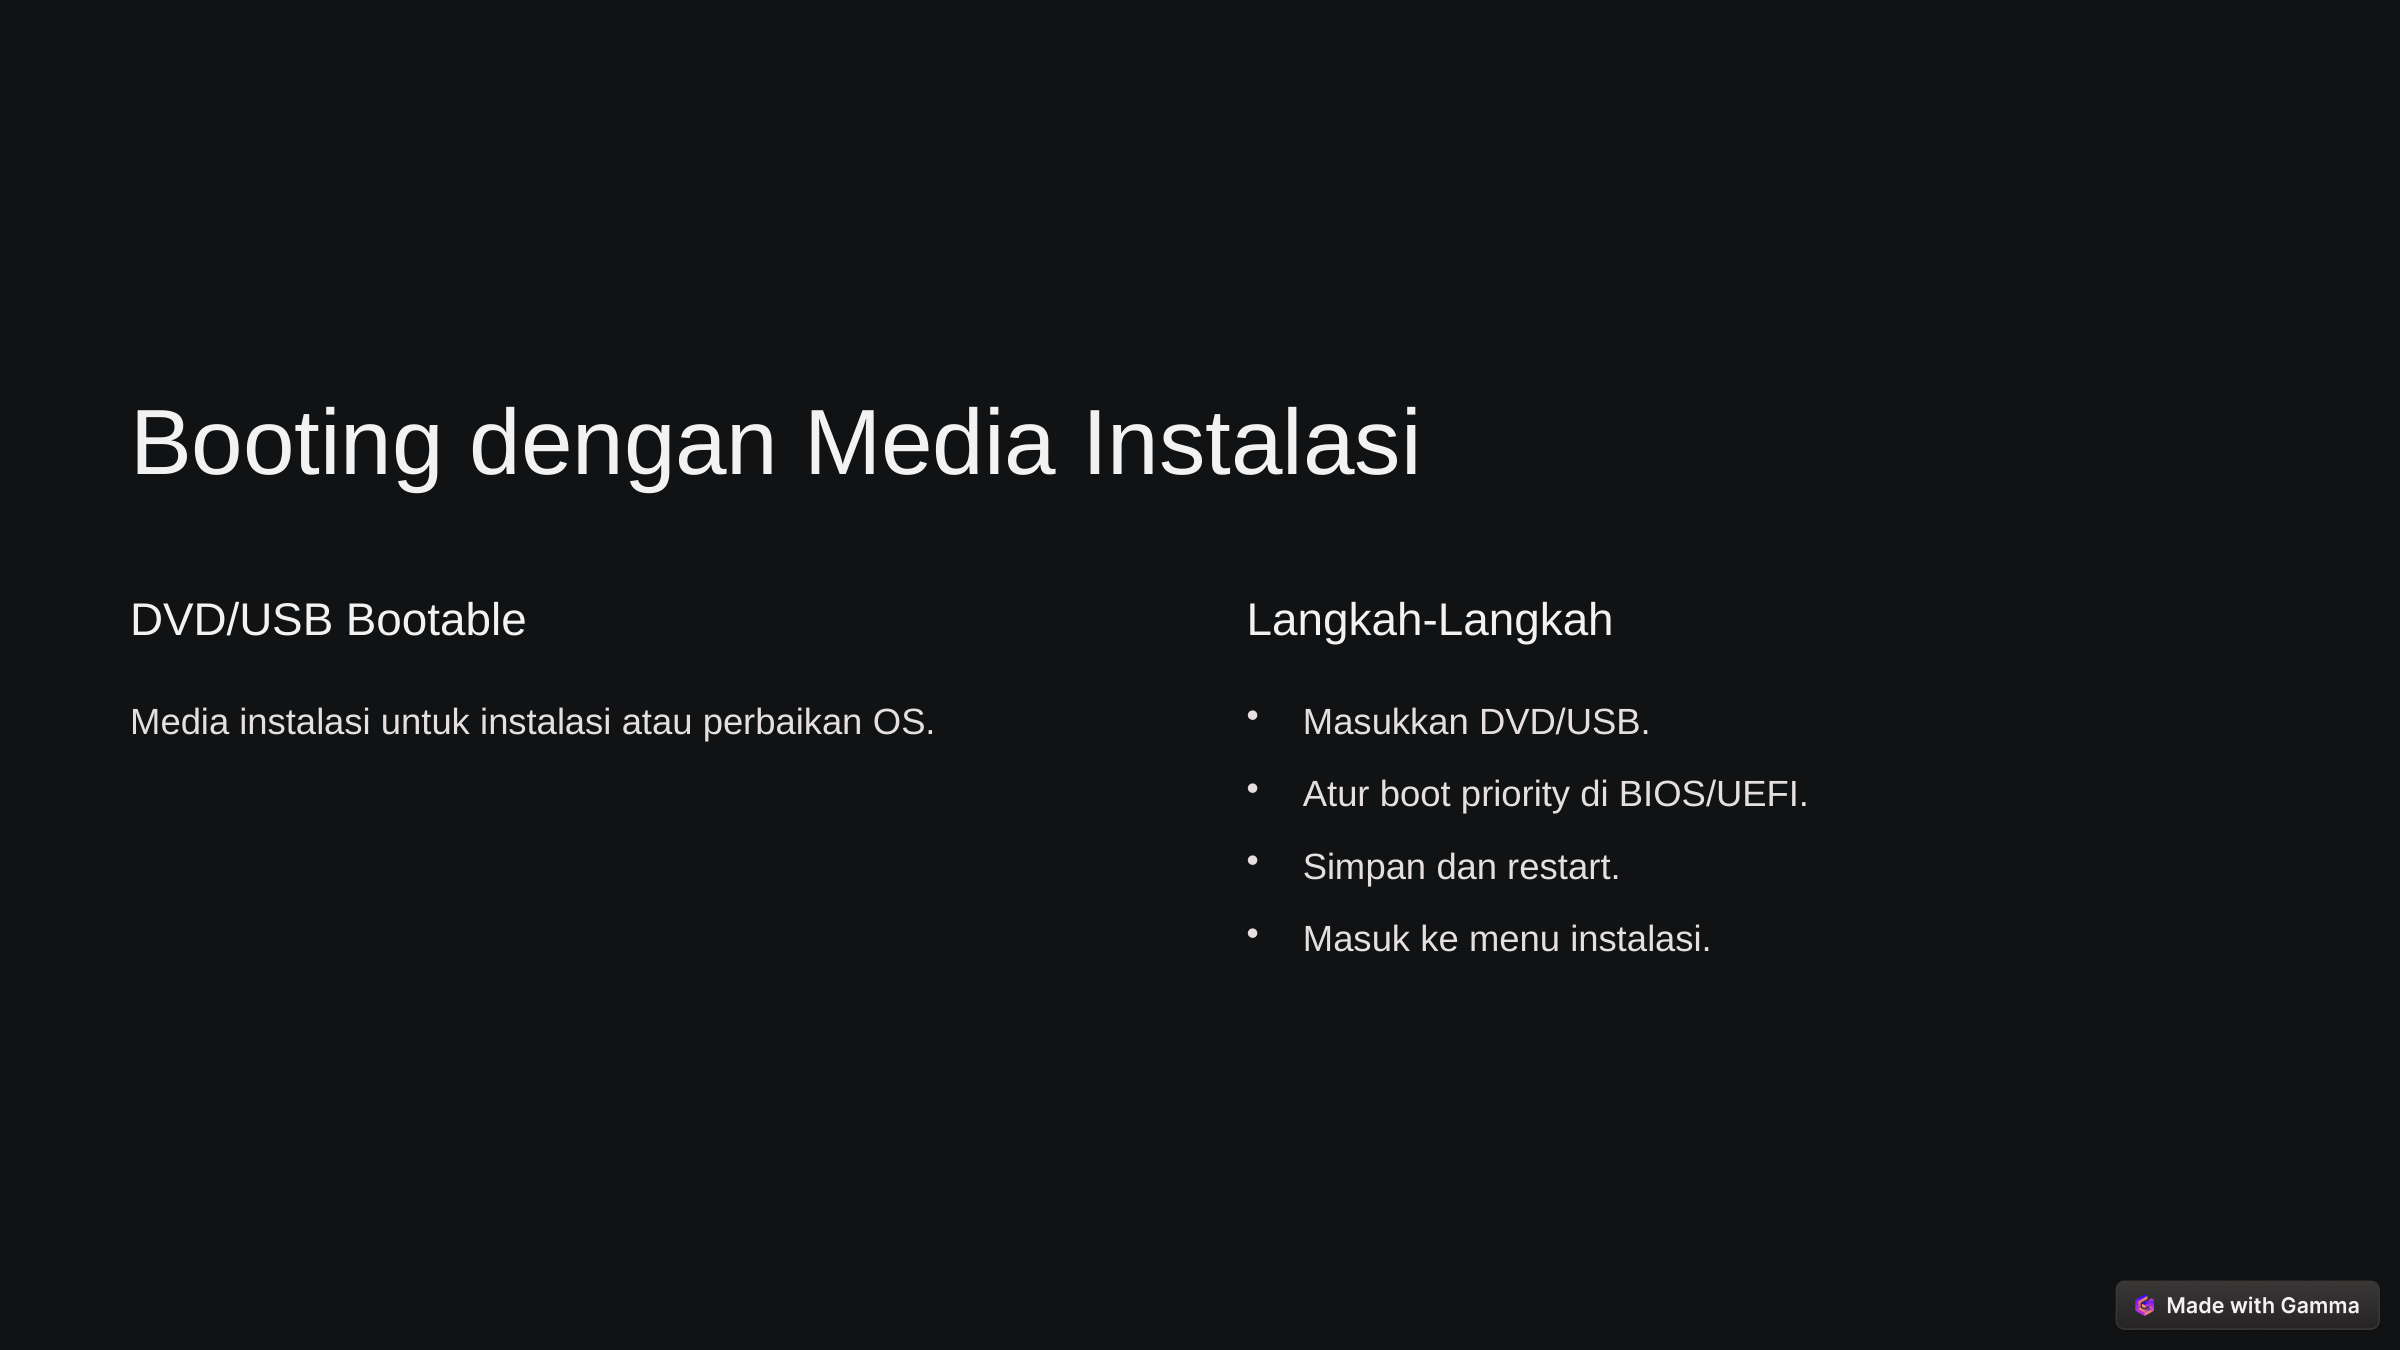

Booting dengan Media Instalasi
DVD/USB Bootable
Langkah-Langkah
Media instalasi untuk instalasi atau perbaikan OS.
Masukkan DVD/USB.
Atur boot priority di BIOS/UEFI.
Simpan dan restart.
Masuk ke menu instalasi.